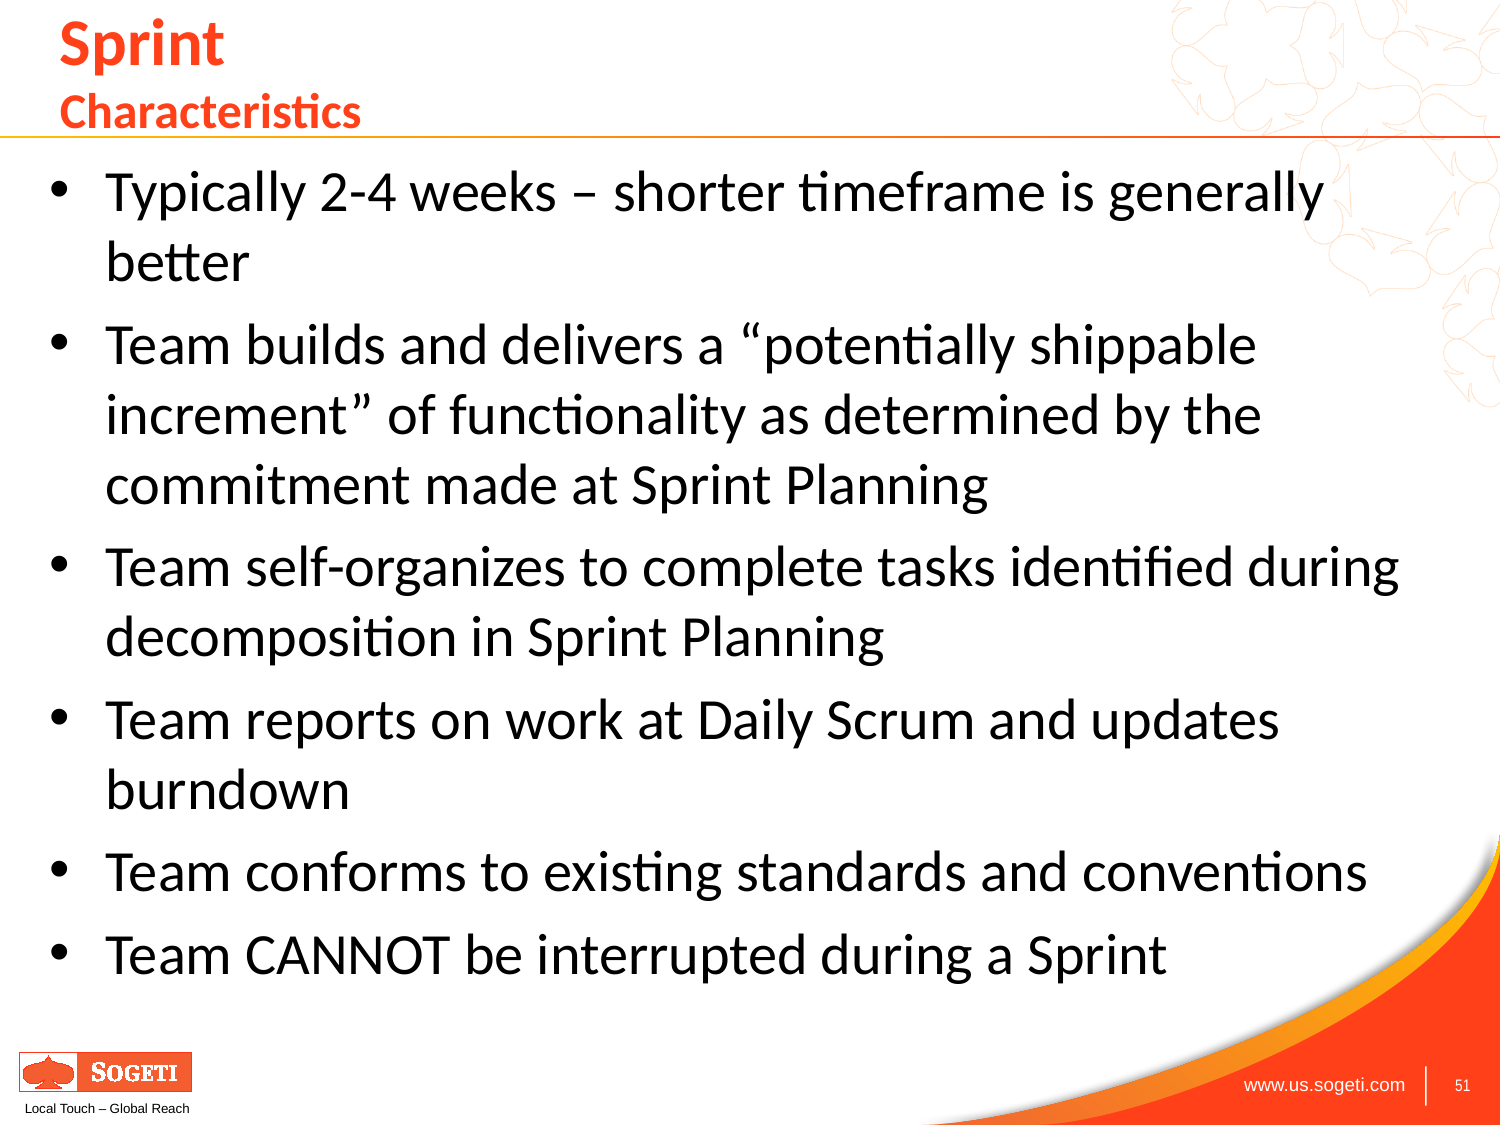

# Sprint Characteristics
Typically 2-4 weeks – shorter timeframe is generally better
Team builds and delivers a “potentially shippable increment” of functionality as determined by the commitment made at Sprint Planning
Team self-organizes to complete tasks identified during decomposition in Sprint Planning
Team reports on work at Daily Scrum and updates burndown
Team conforms to existing standards and conventions
Team CANNOT be interrupted during a Sprint